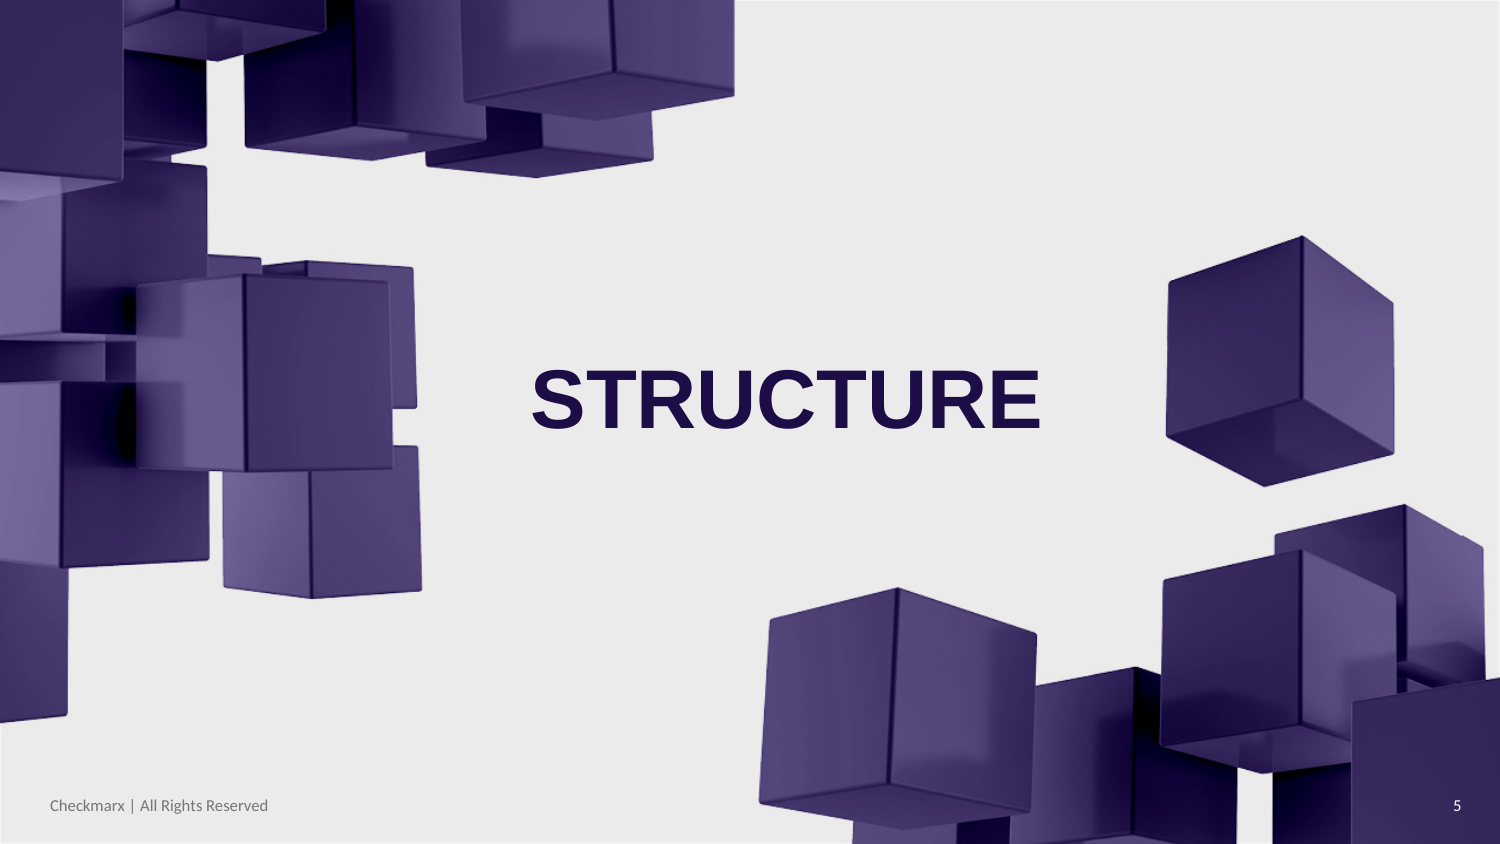

# STRUCTURE
Checkmarx | All Rights Reserved
5